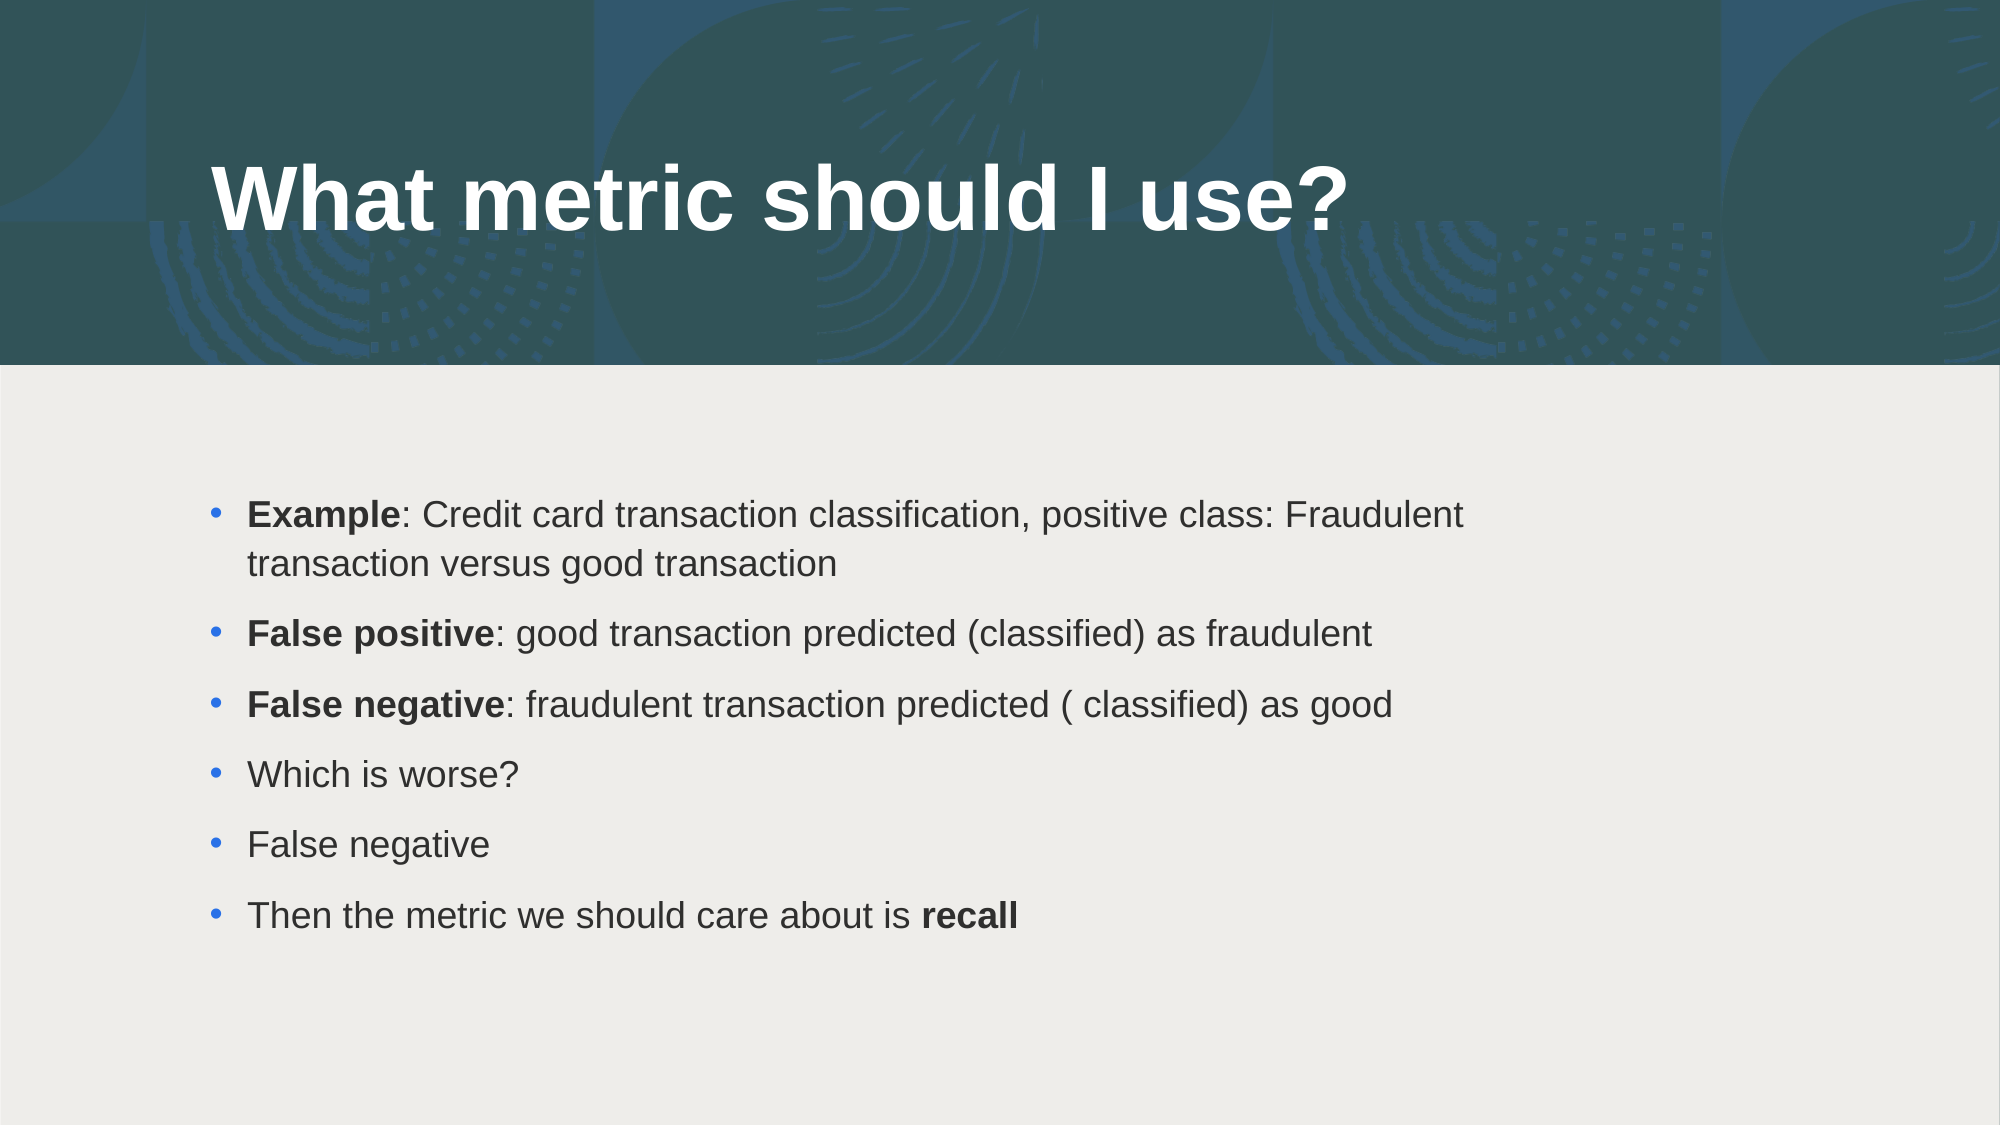

# What metric should I use?
Example: Credit card transaction classification, positive class: Fraudulent transaction versus good transaction
False positive: good transaction predicted (classified) as fraudulent
False negative: fraudulent transaction predicted ( classified) as good
Which is worse?
False negative
Then the metric we should care about is recall